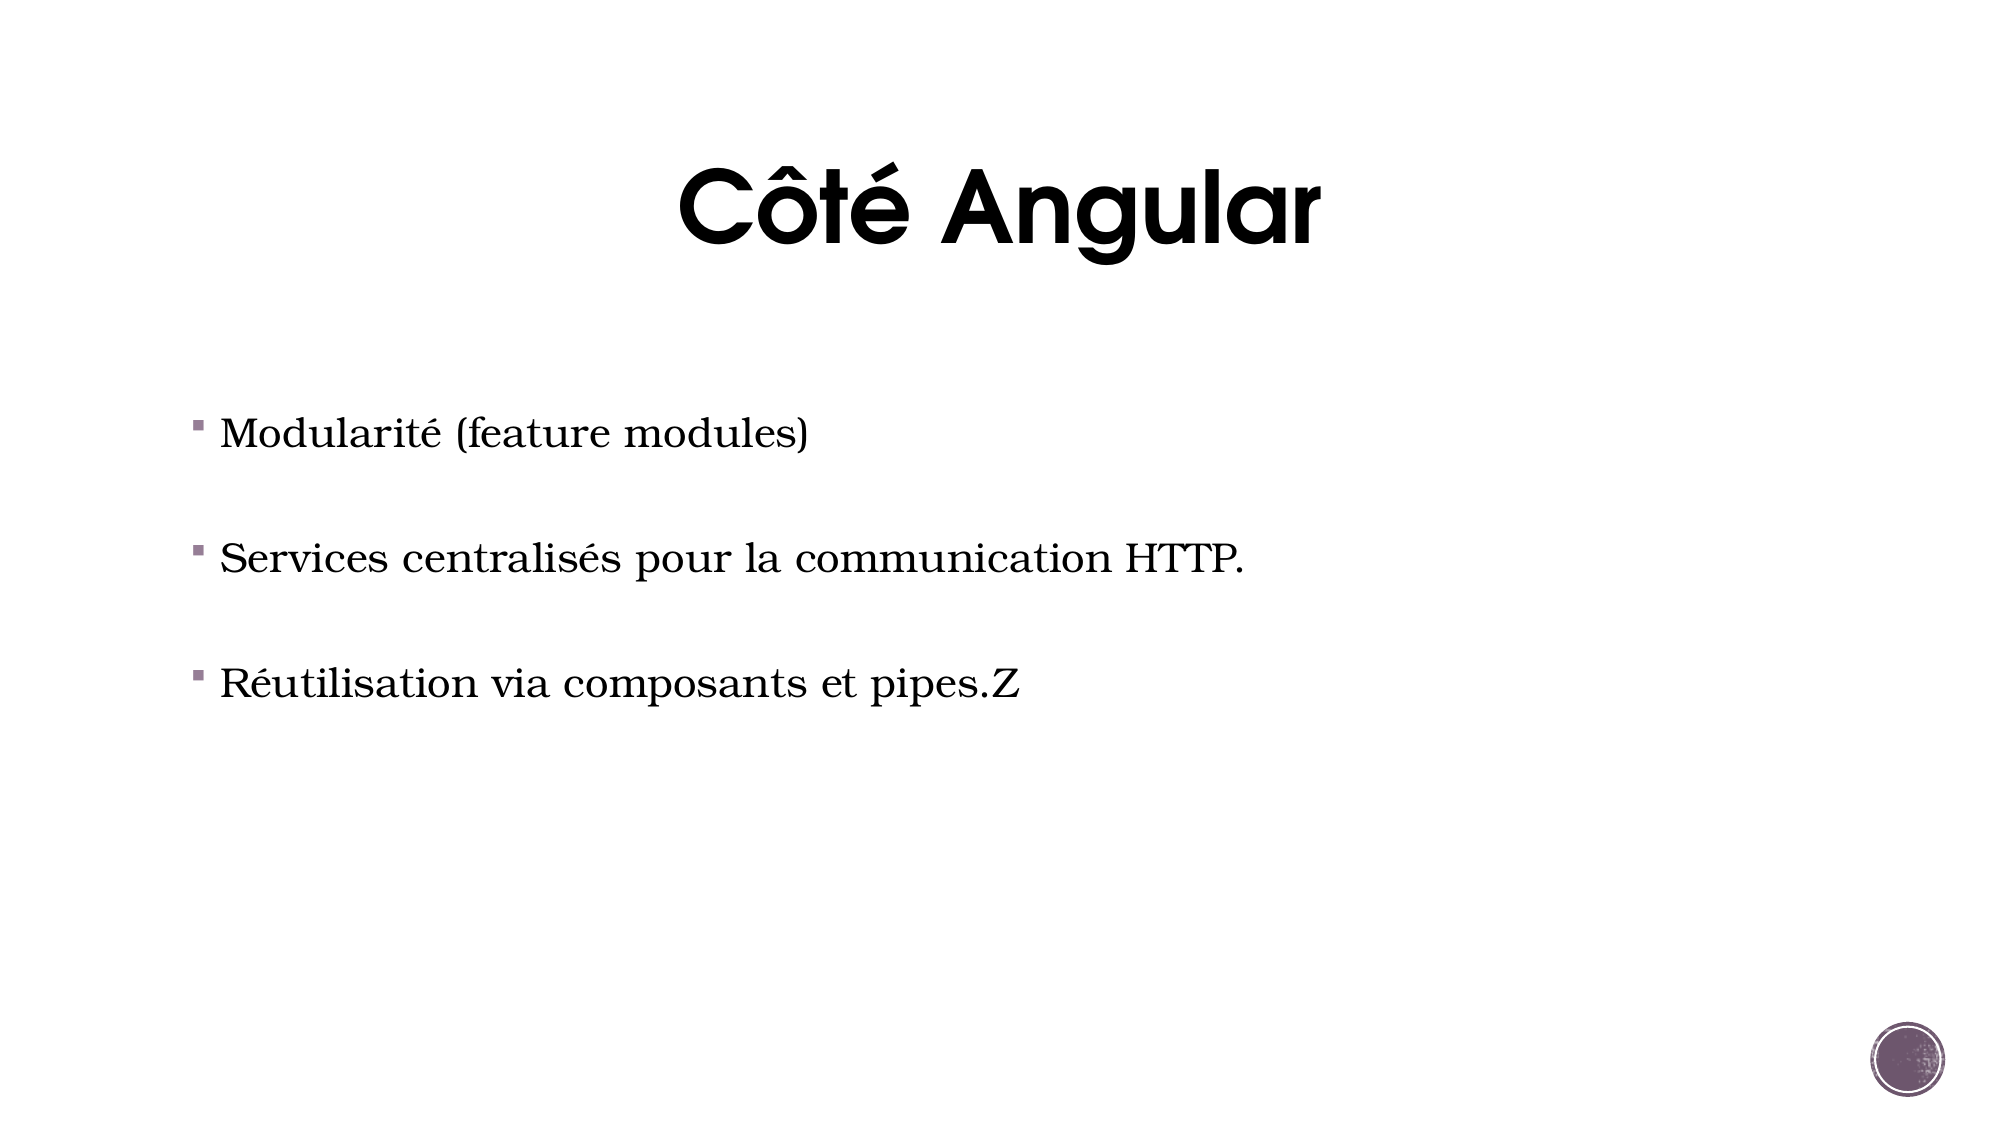

# Côté Angular
Modularité (feature modules)
Services centralisés pour la communication HTTP.
Réutilisation via composants et pipes.Z